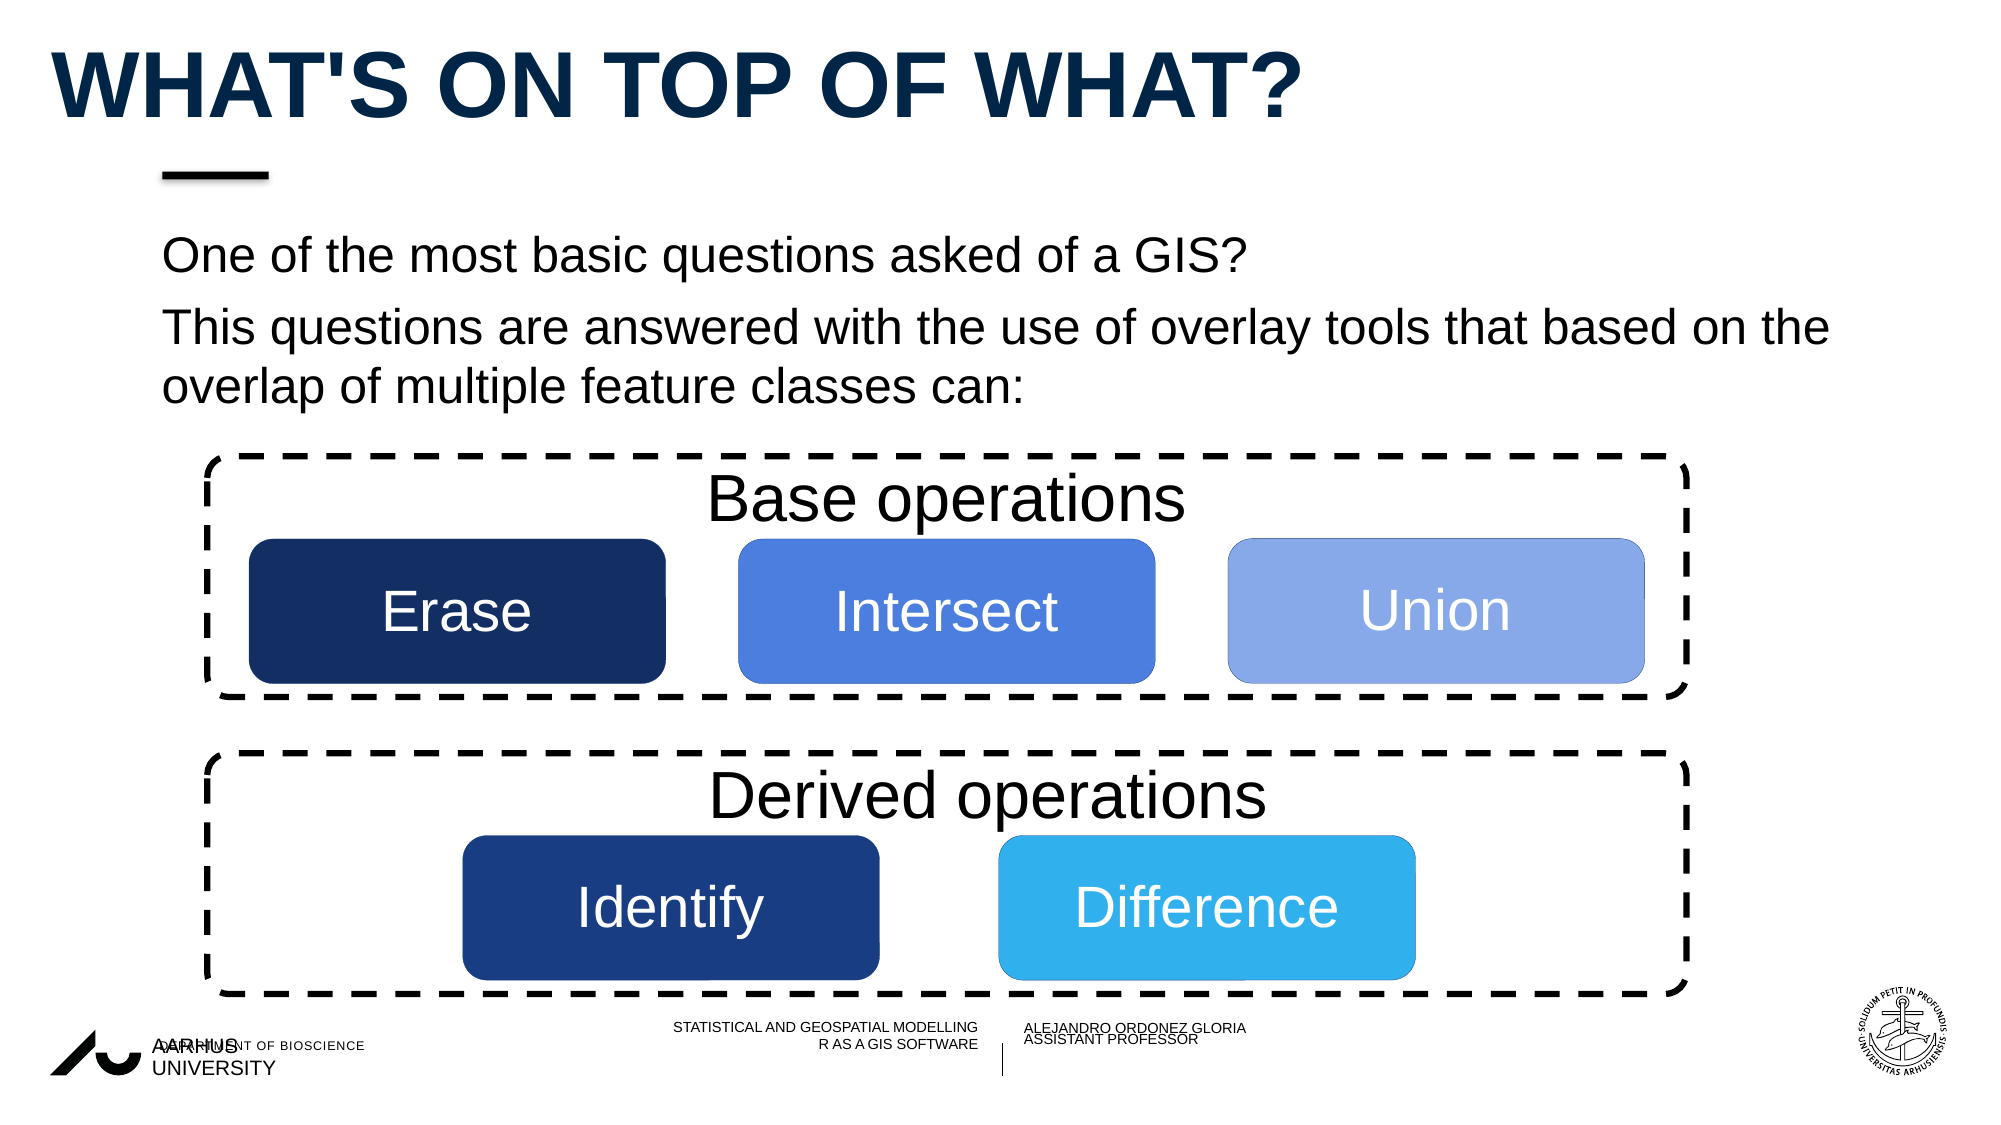

# What's on top of what?
One of the most basic questions asked of a GIS?
This questions are answered with the use of overlay tools that based on the overlap of multiple feature classes can:

Base operations
Union
Erase
Intersect

Derived operations
Identify
Difference
03/08/202227/08/2018